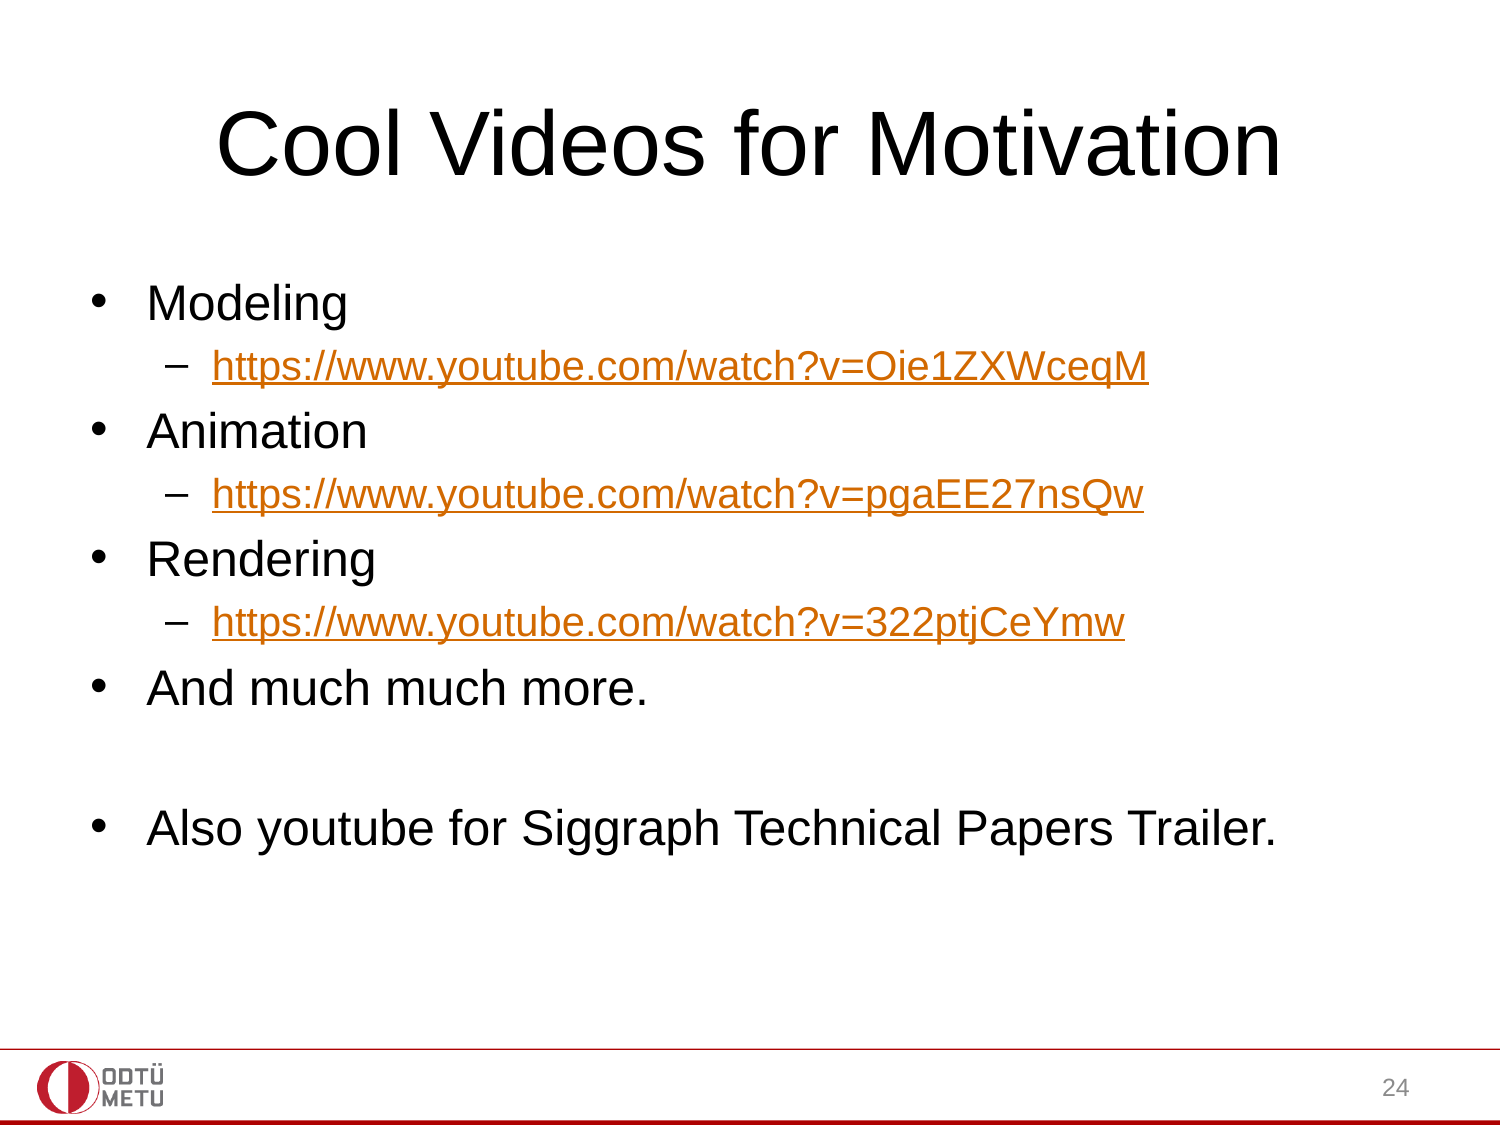

# Cool Videos for Motivation
Modeling
https://www.youtube.com/watch?v=Oie1ZXWceqM
Animation
https://www.youtube.com/watch?v=pgaEE27nsQw
Rendering
https://www.youtube.com/watch?v=322ptjCeYmw
And much much more.

Also youtube for Siggraph Technical Papers Trailer.

24